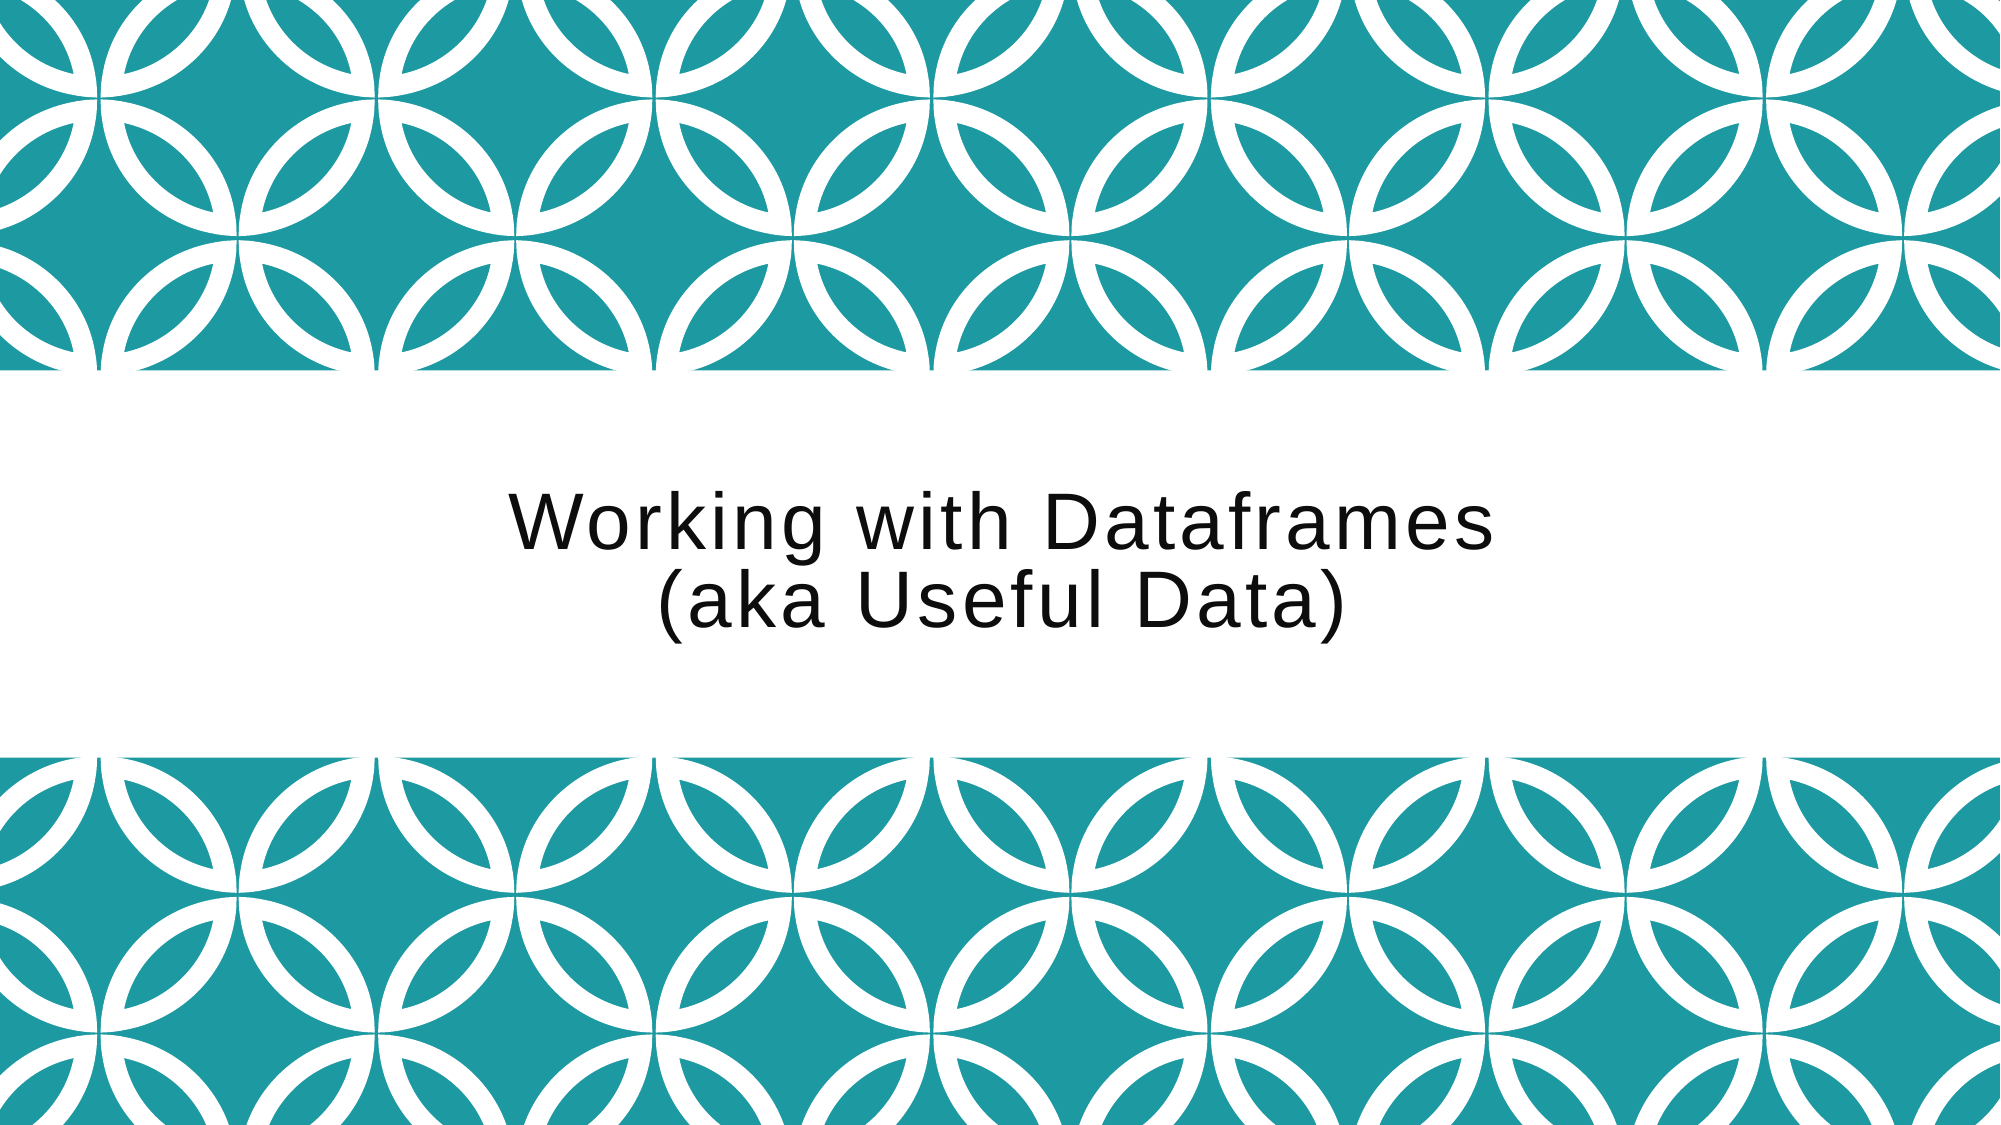

# Working with Dataframes (aka Useful Data)